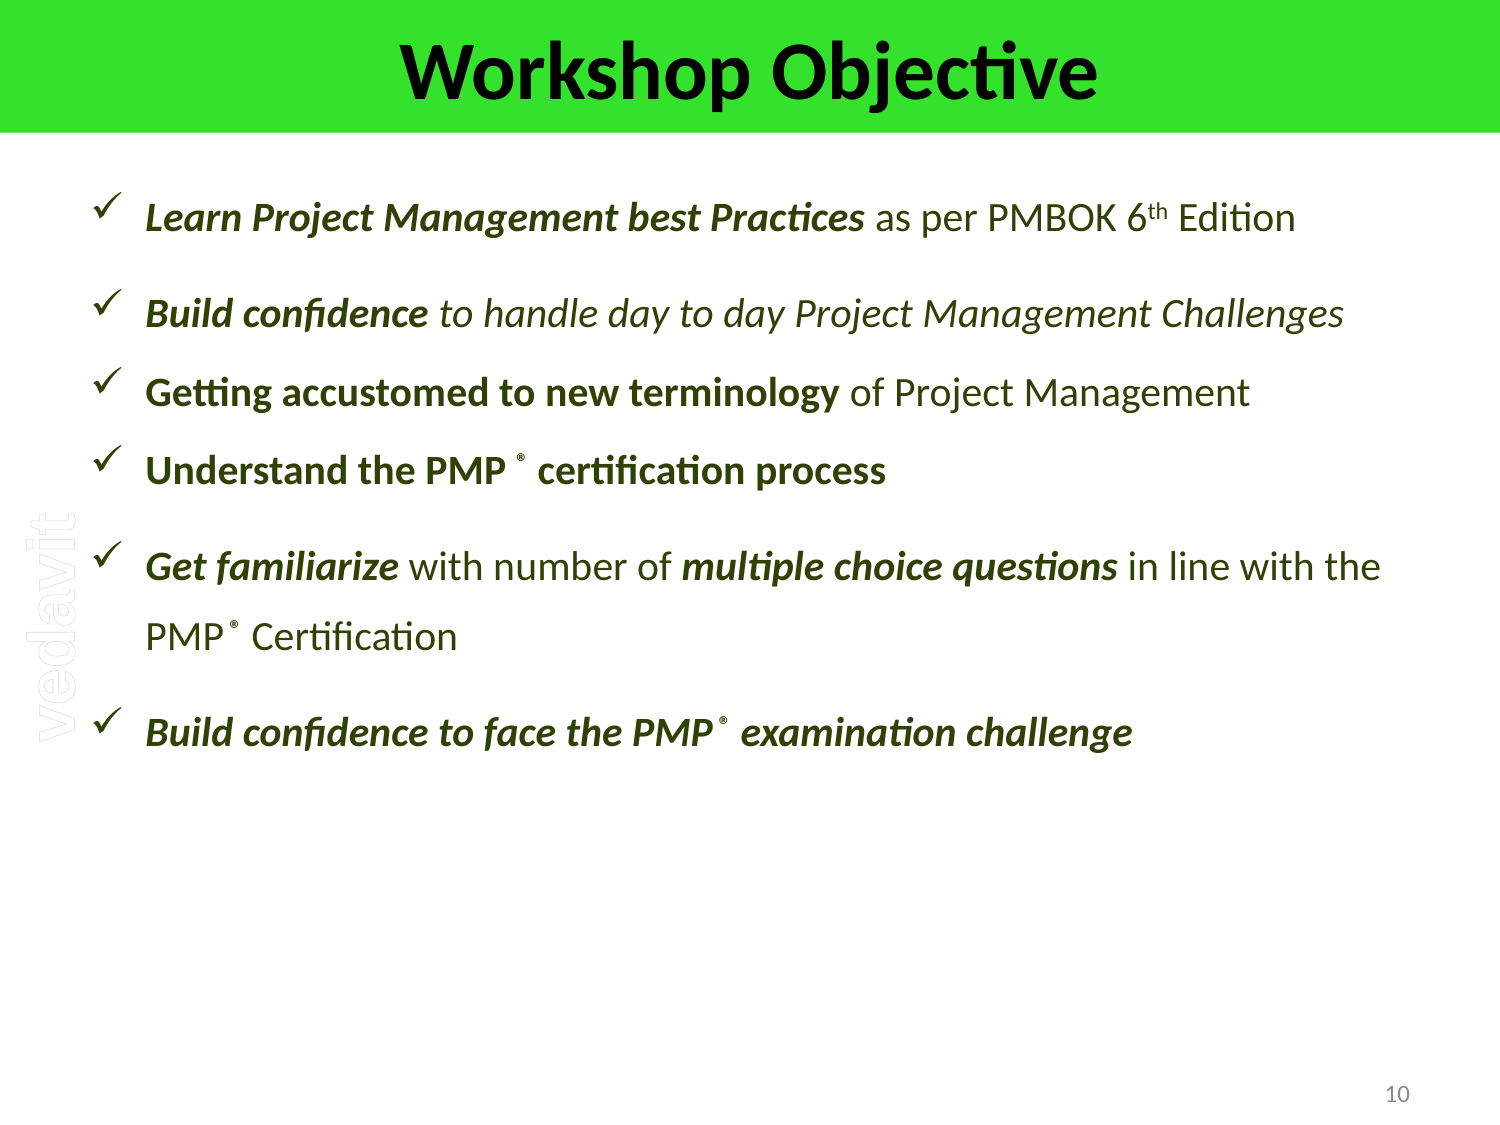

# Workshop Objective

Learn Project Management best Practices as per PMBOK 6th Edition
Build confidence to handle day to day Project Management Challenges
Getting accustomed to new terminology of Project Management
Understand the PMP ® certification process
Get familiarize with number of multiple choice questions in line with the PMP ® Certification
Build confidence to face the PMP ® examination challenge
10